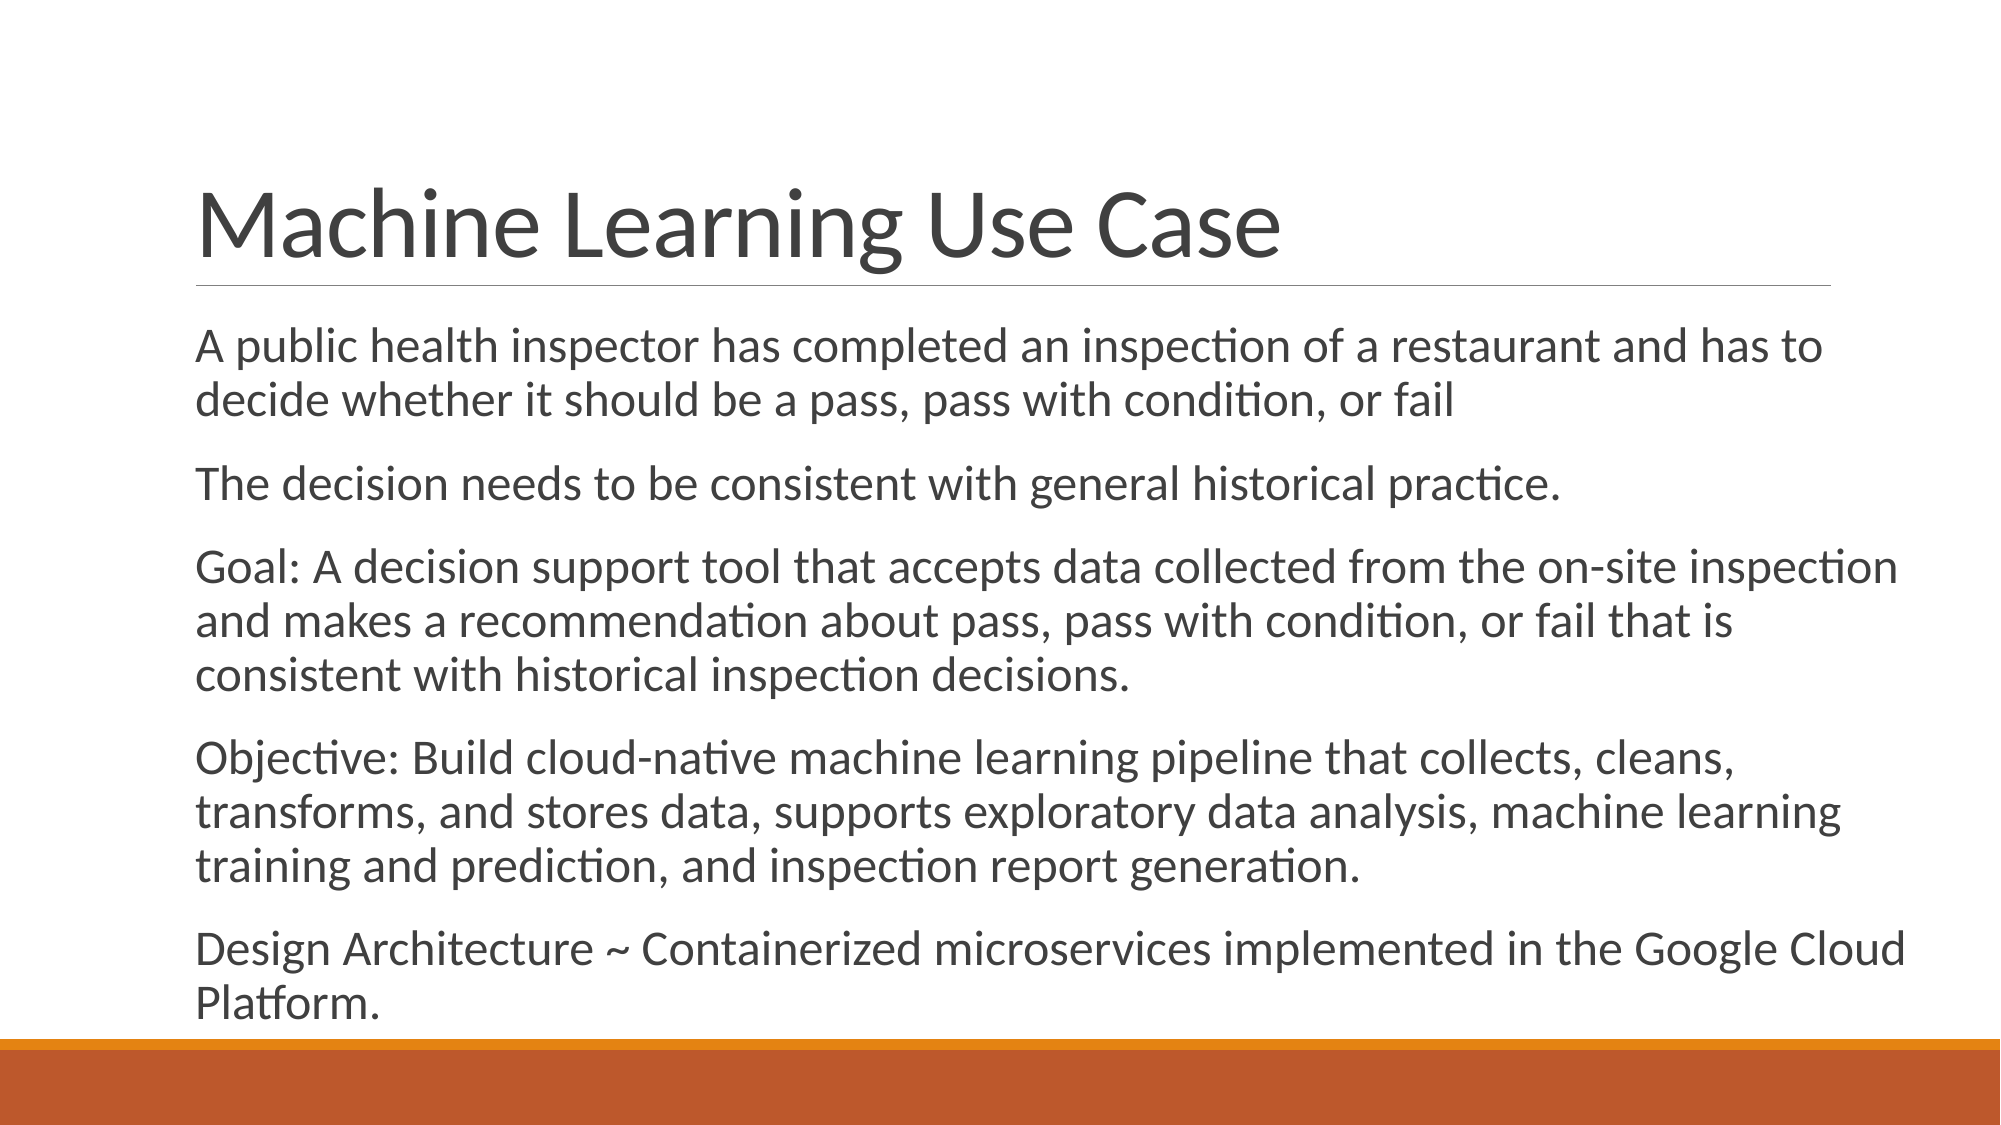

# Machine Learning Use Case
A public health inspector has completed an inspection of a restaurant and has to decide whether it should be a pass, pass with condition, or fail
The decision needs to be consistent with general historical practice.
Goal: A decision support tool that accepts data collected from the on-site inspection and makes a recommendation about pass, pass with condition, or fail that is consistent with historical inspection decisions.
Objective: Build cloud-native machine learning pipeline that collects, cleans, transforms, and stores data, supports exploratory data analysis, machine learning training and prediction, and inspection report generation.
Design Architecture ~ Containerized microservices implemented in the Google Cloud Platform.